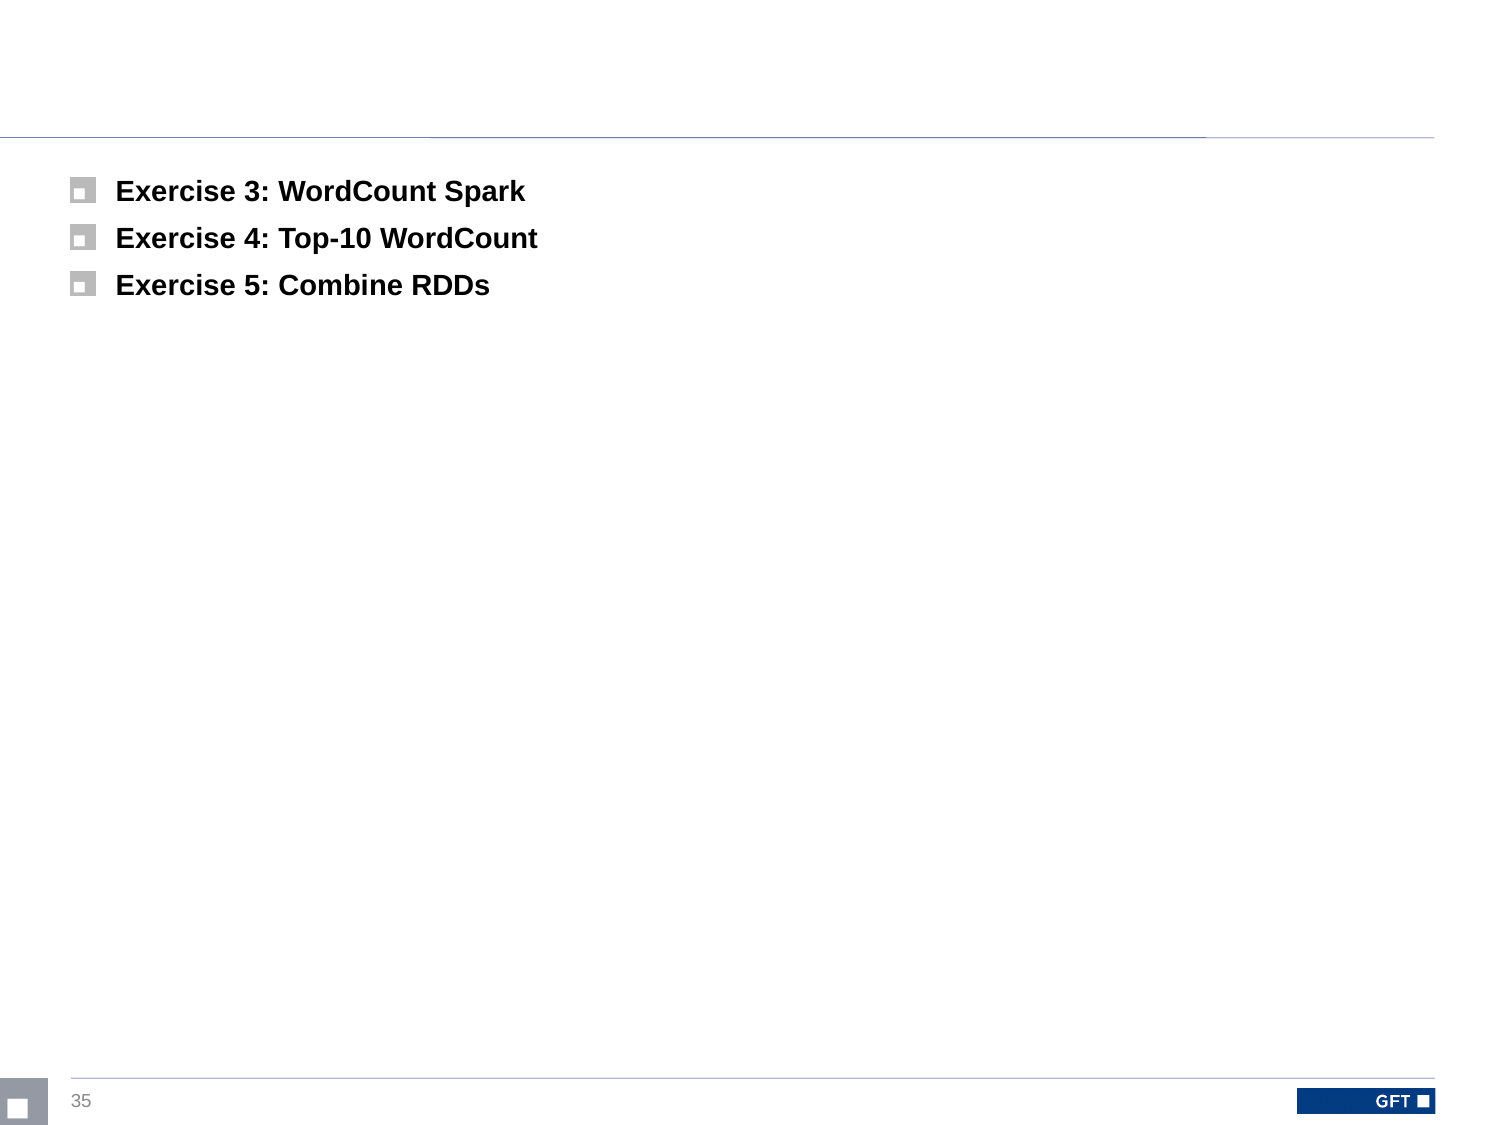

Exercise 3: WordCount Spark
Exercise 4: Top-10 WordCount
Exercise 5: Combine RDDs
35